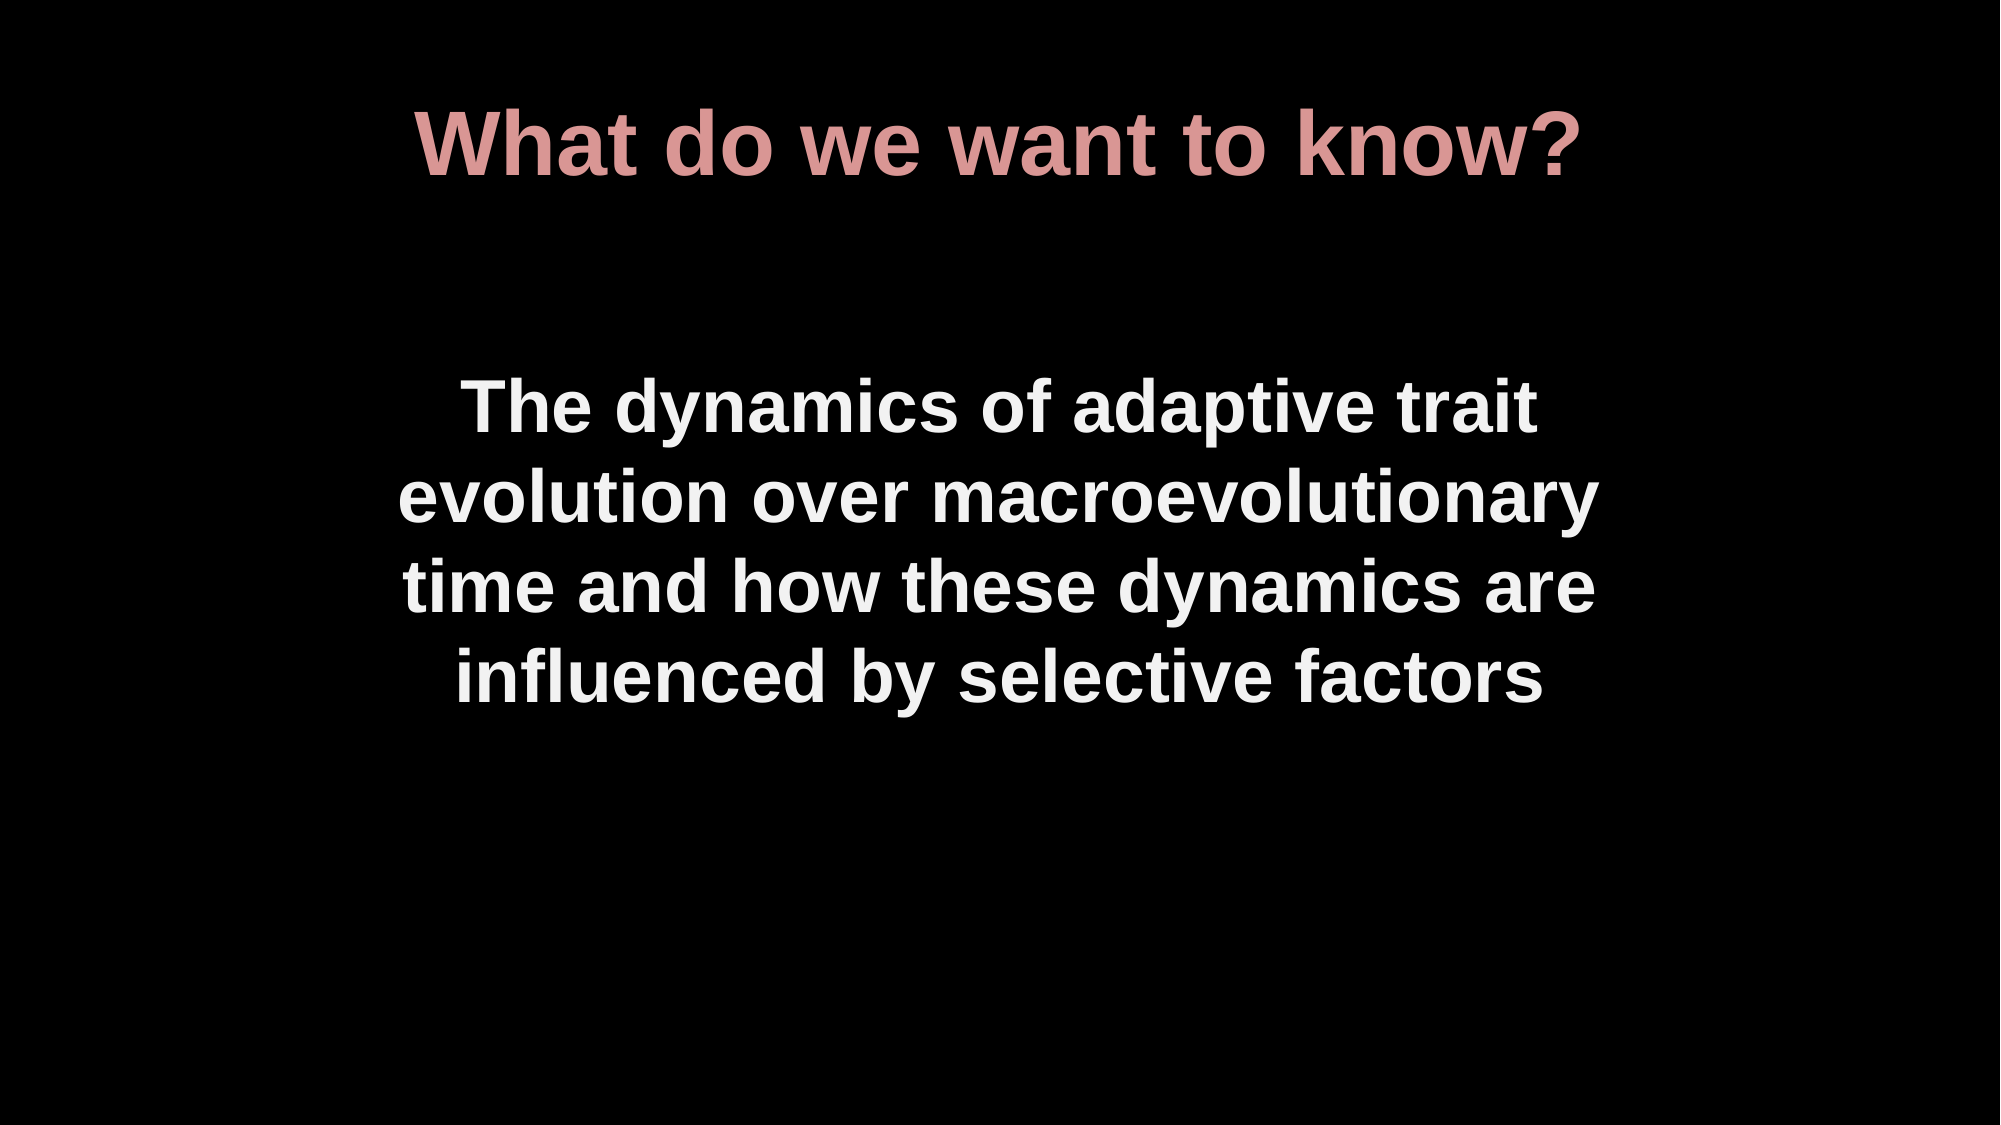

# What do we want to know?
The dynamics of adaptive trait evolution over macroevolutionary time and how these dynamics are influenced by selective factors